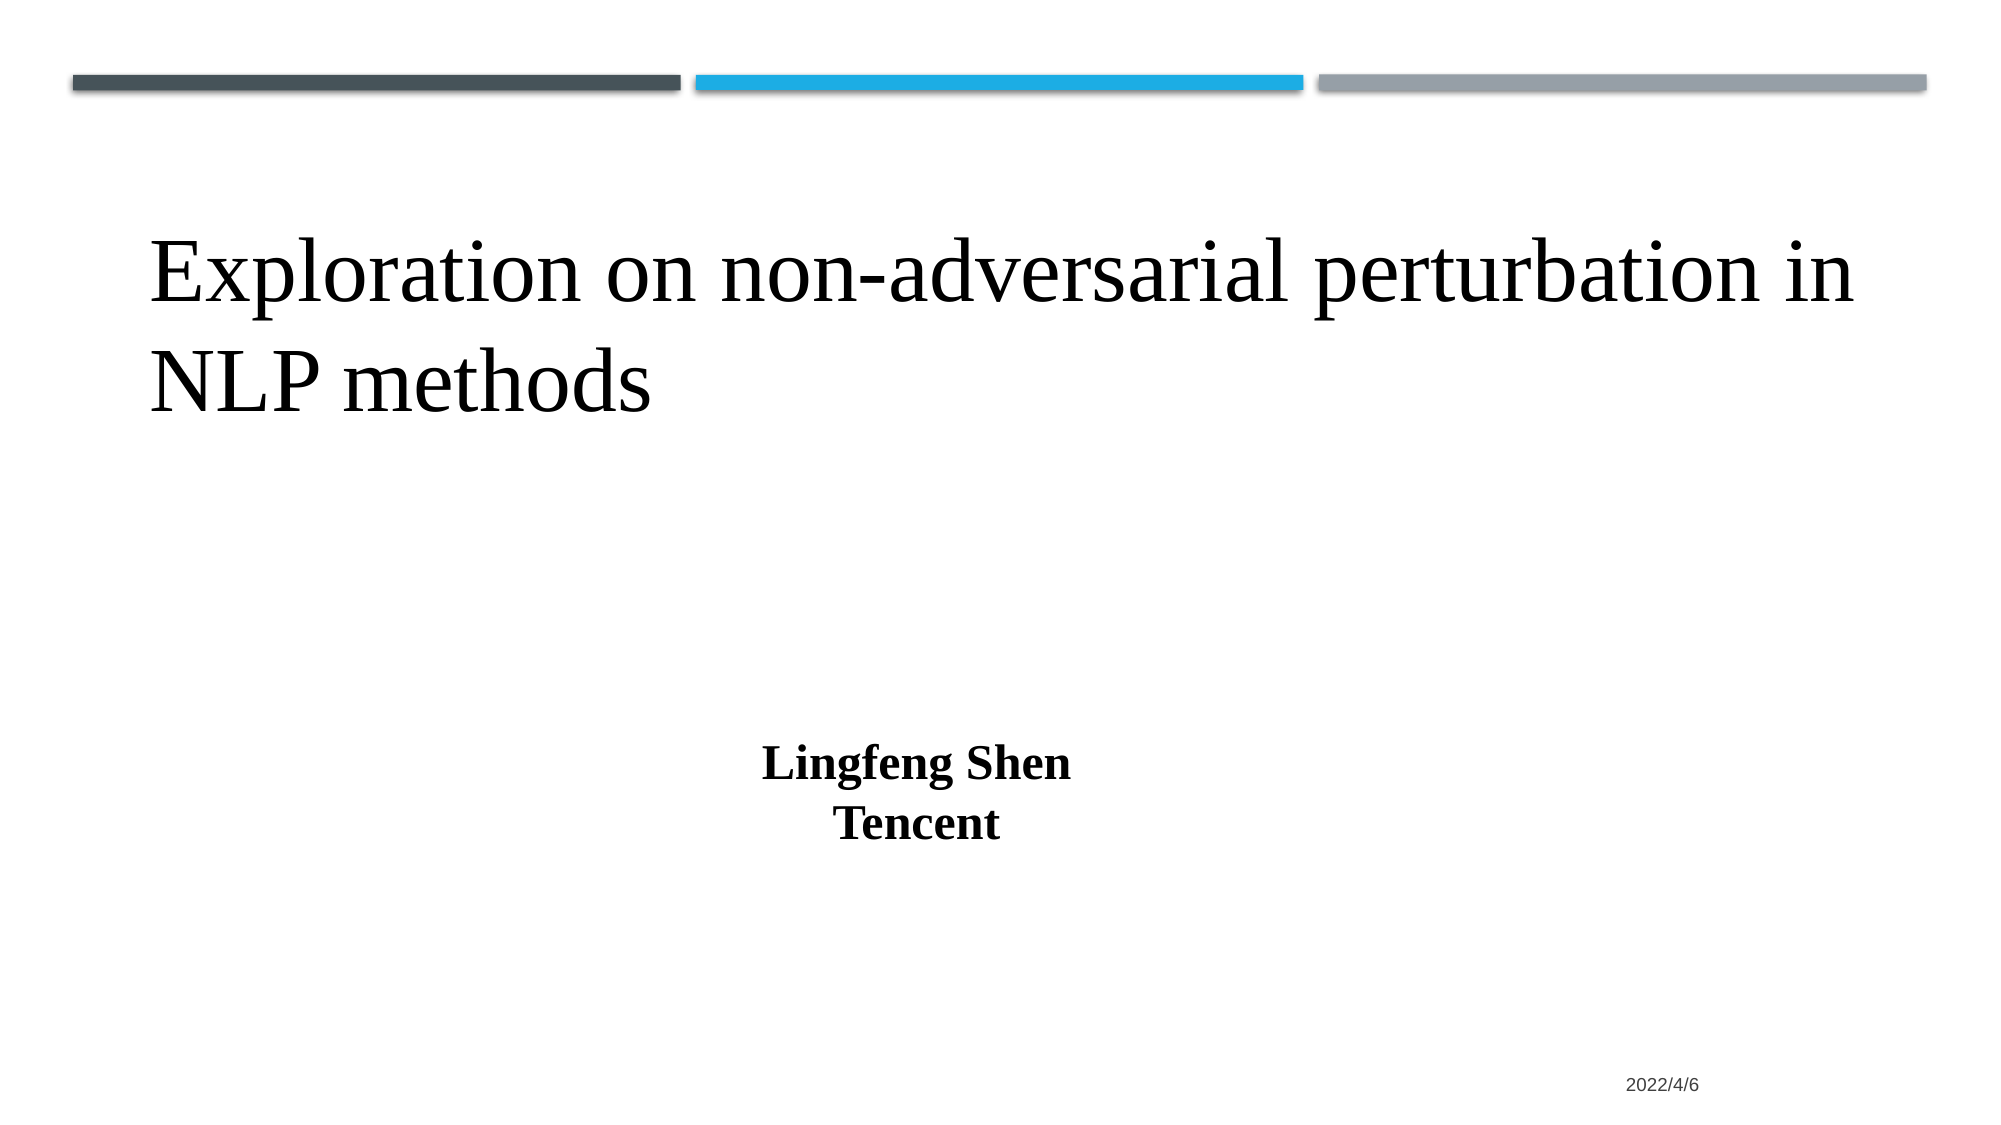

Exploration on non-adversarial perturbation in NLP methods
Lingfeng Shen
Tencent
2022/4/6